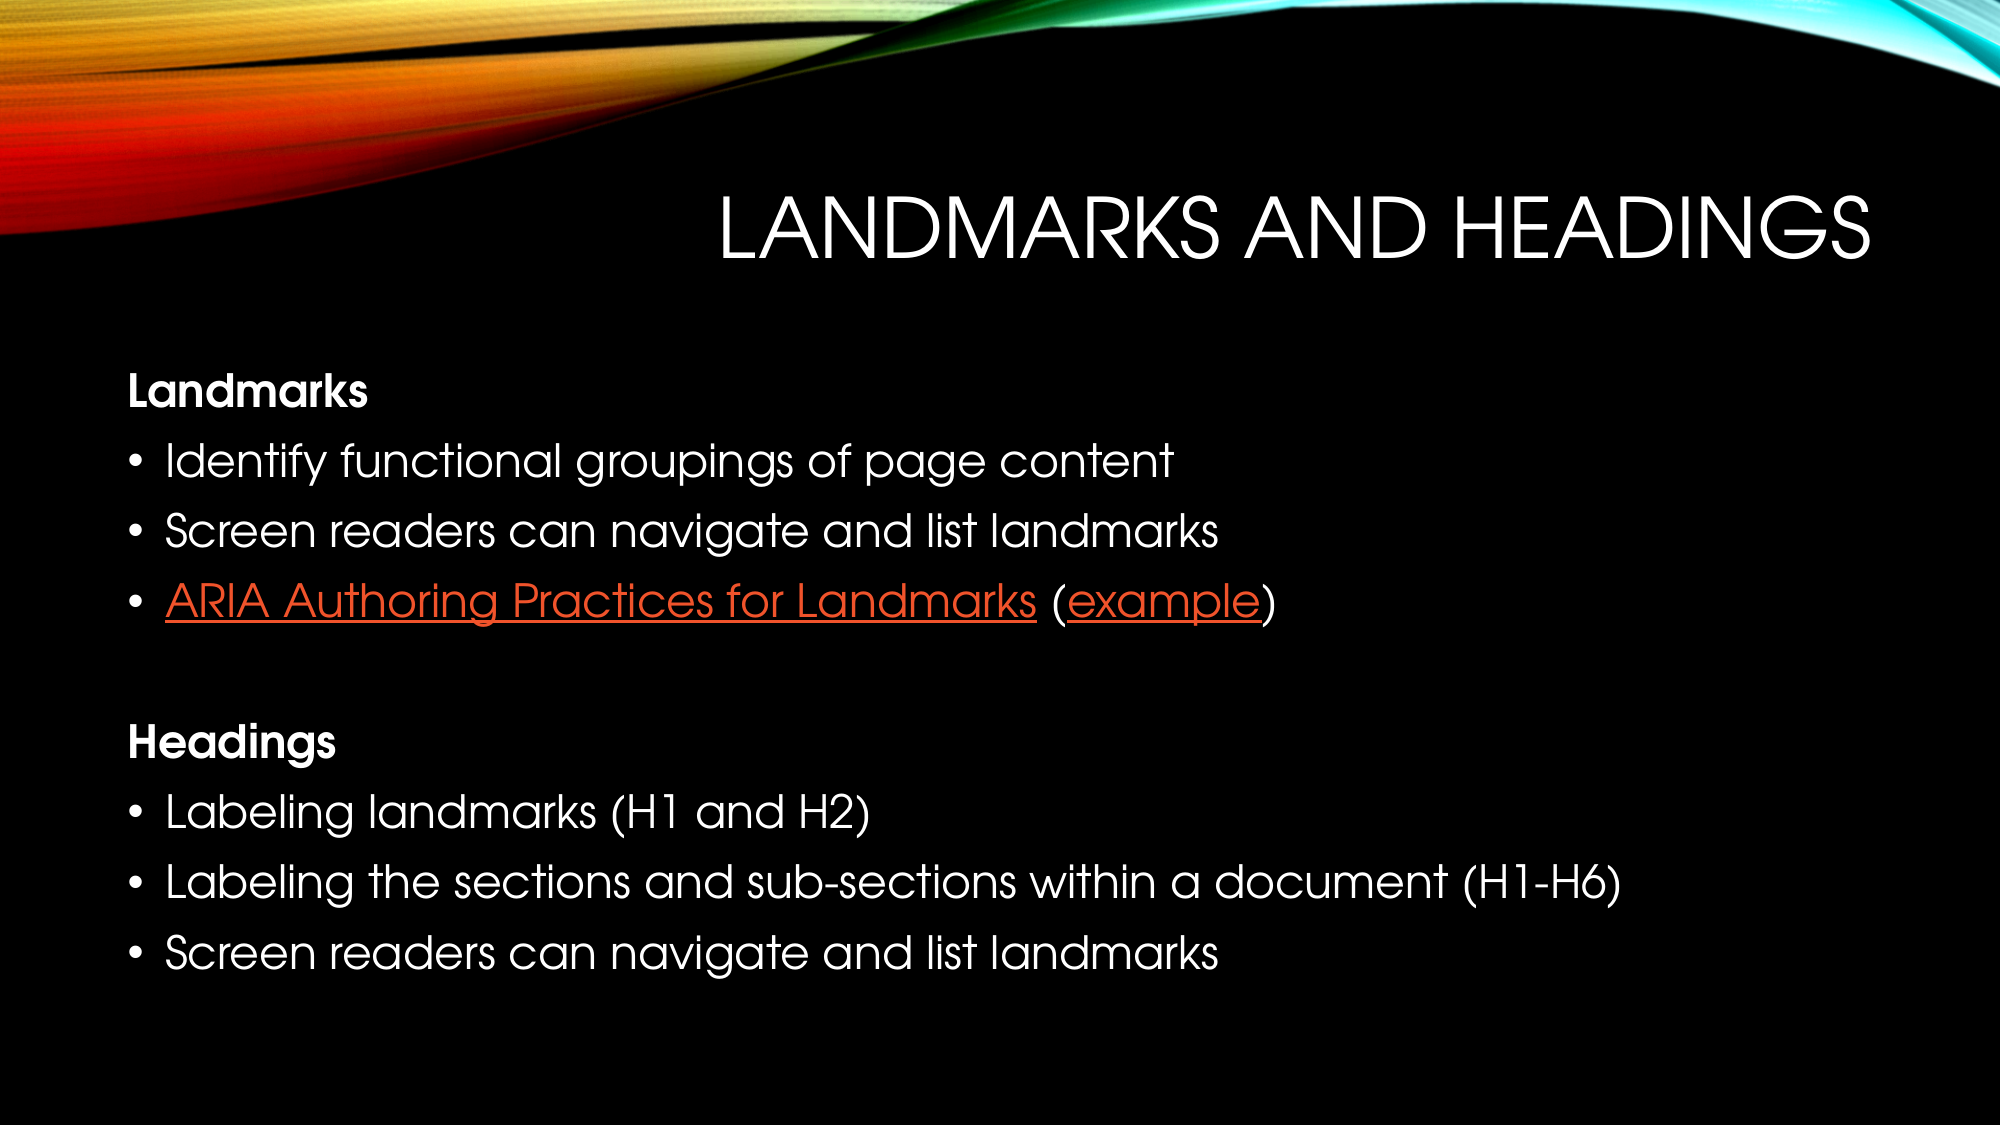

# Landmarks and Headings
Landmarks
Identify functional groupings of page content
Screen readers can navigate and list landmarks
ARIA Authoring Practices for Landmarks (example)

Headings
Labeling landmarks (H1 and H2)
Labeling the sections and sub-sections within a document (H1-H6)
Screen readers can navigate and list landmarks